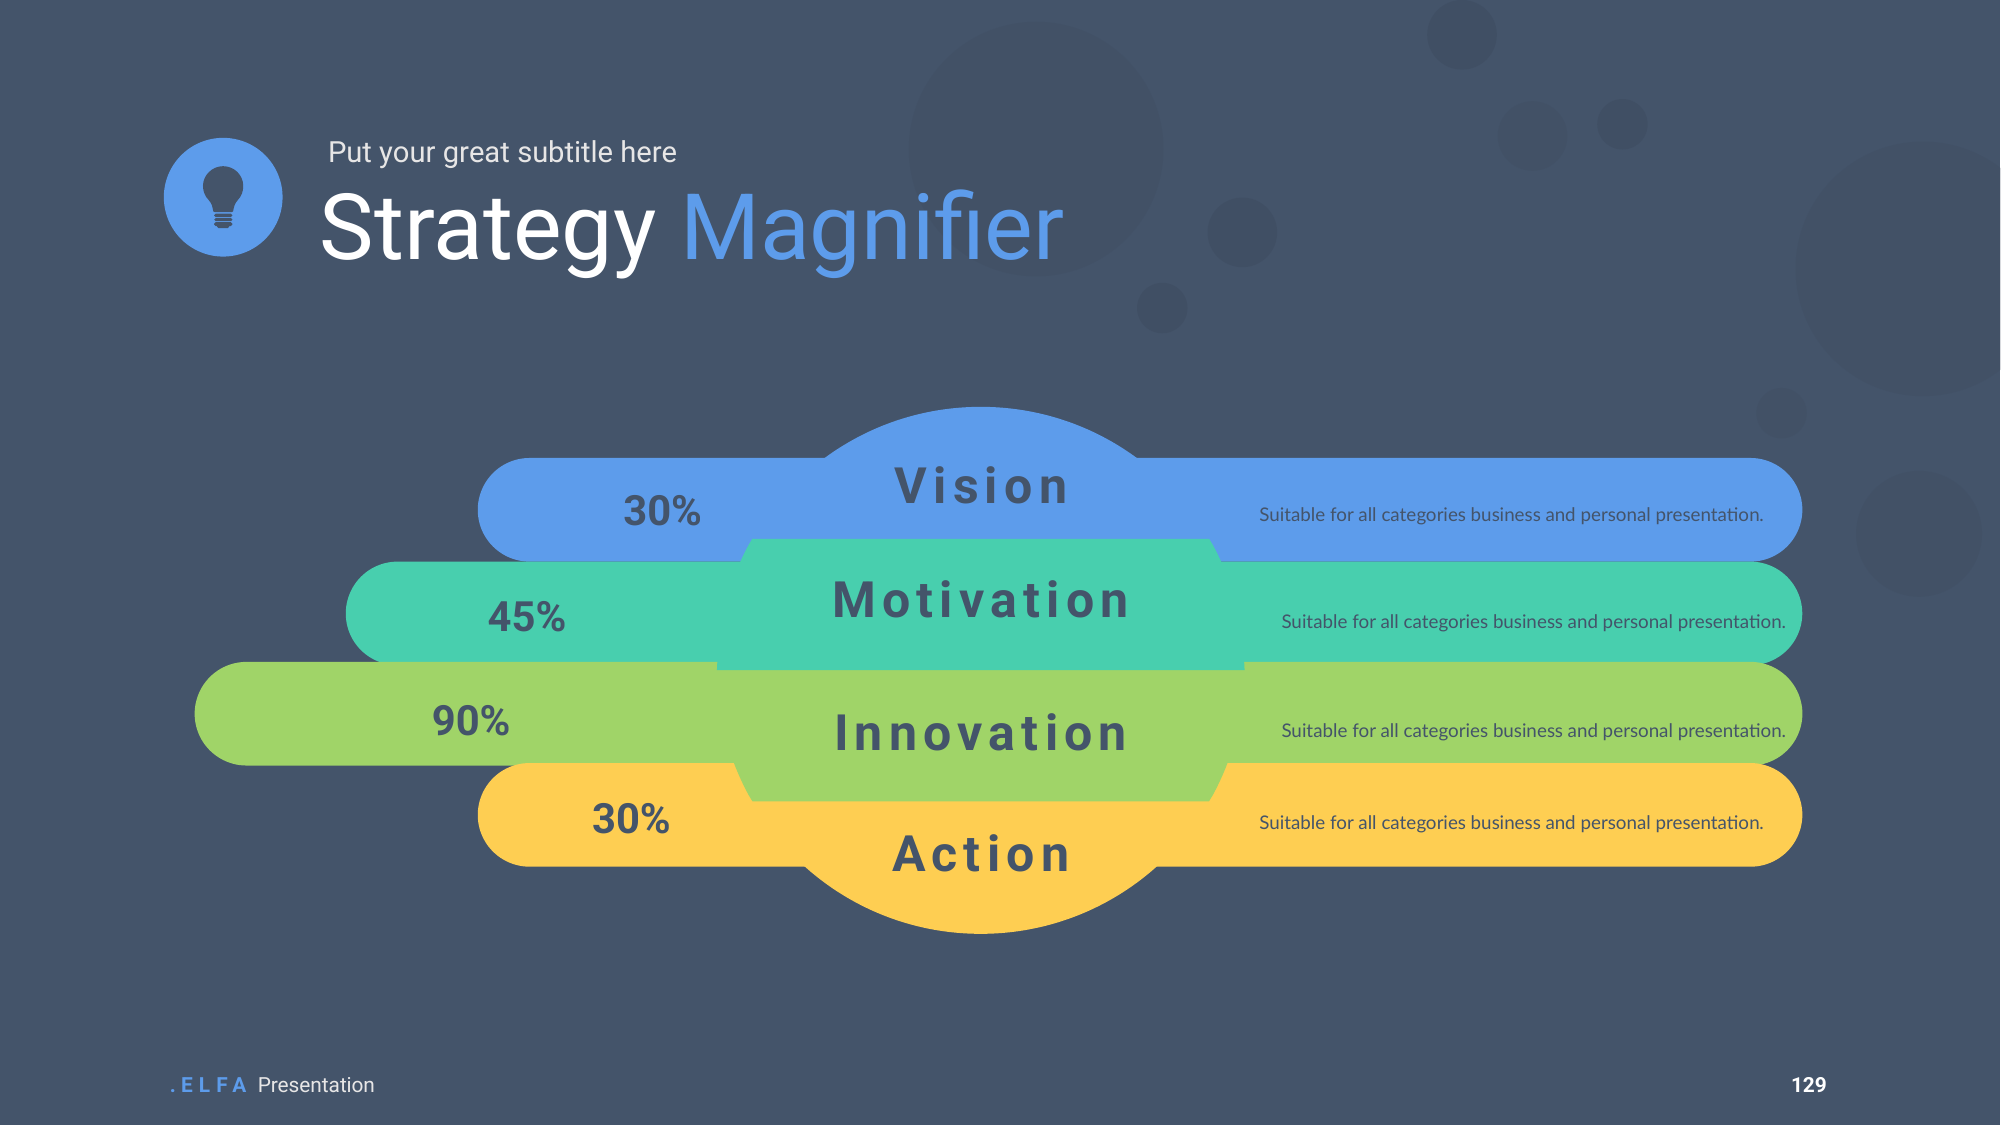

Put your great subtitle here

Strategy Magnifier

Vision
Vision

Motivation
Motivation

Innovation
Innovation
Action

Action

30%
Suitable for all categories business and personal presentation.
Vision
Motivation
Innovation
Action

45%
Suitable for all categories business and personal presentation.

90%
Suitable for all categories business and personal presentation.

30%
Suitable for all categories business and personal presentation.